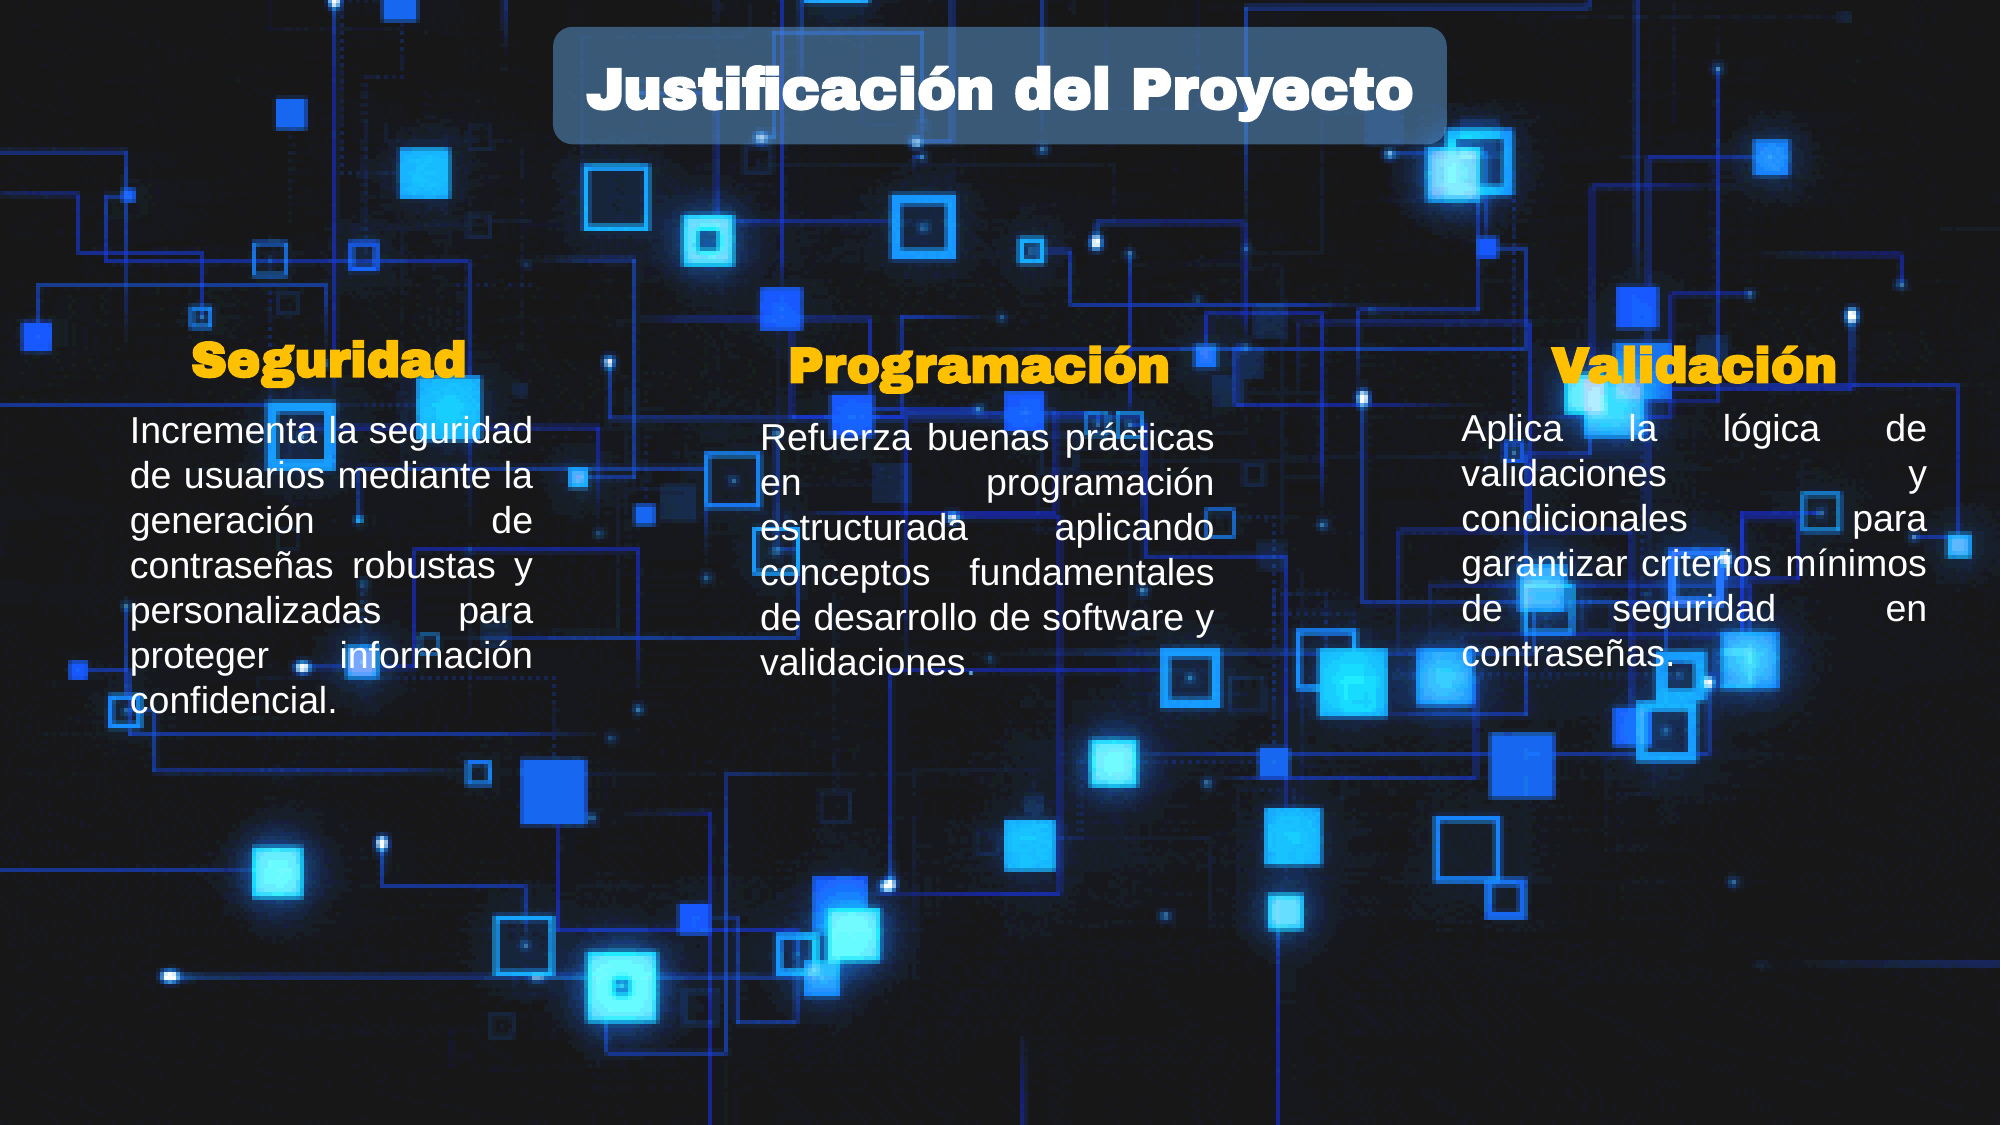

Justificación del Proyecto
Refuerza buenas prácticas en programación estructurada aplicando conceptos fundamentales de desarrollo de software y validaciones.

Aplica la lógica de validaciones y condicionales para garantizar criterios mínimos de seguridad en contraseñas.

Incrementa la seguridad de usuarios mediante la generación de contraseñas robustas y personalizadas para proteger información confidencial.

Seguridad
Programación
Validación